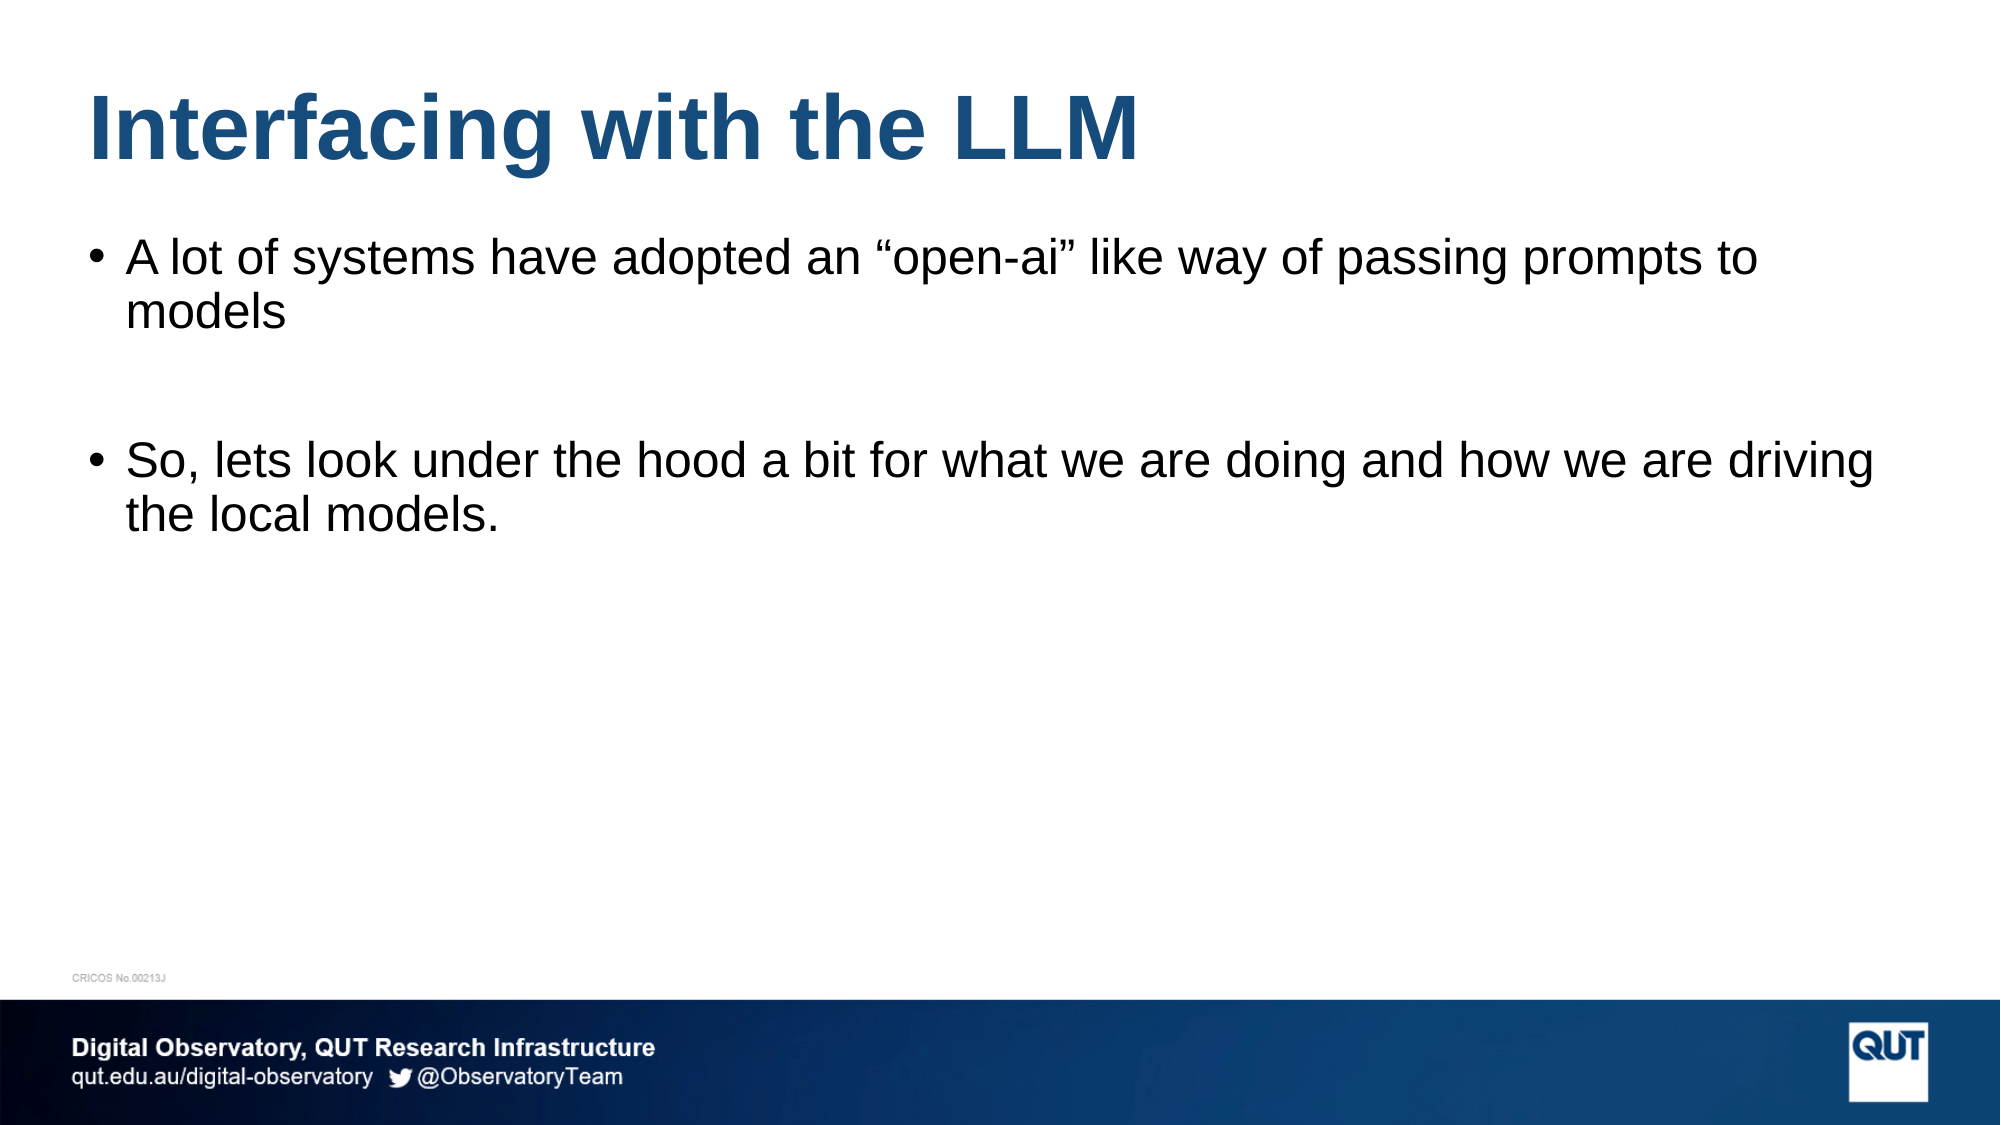

# Interfacing with the LLM
A lot of systems have adopted an “open-ai” like way of passing prompts to models

So, lets look under the hood a bit for what we are doing and how we are driving the local models.